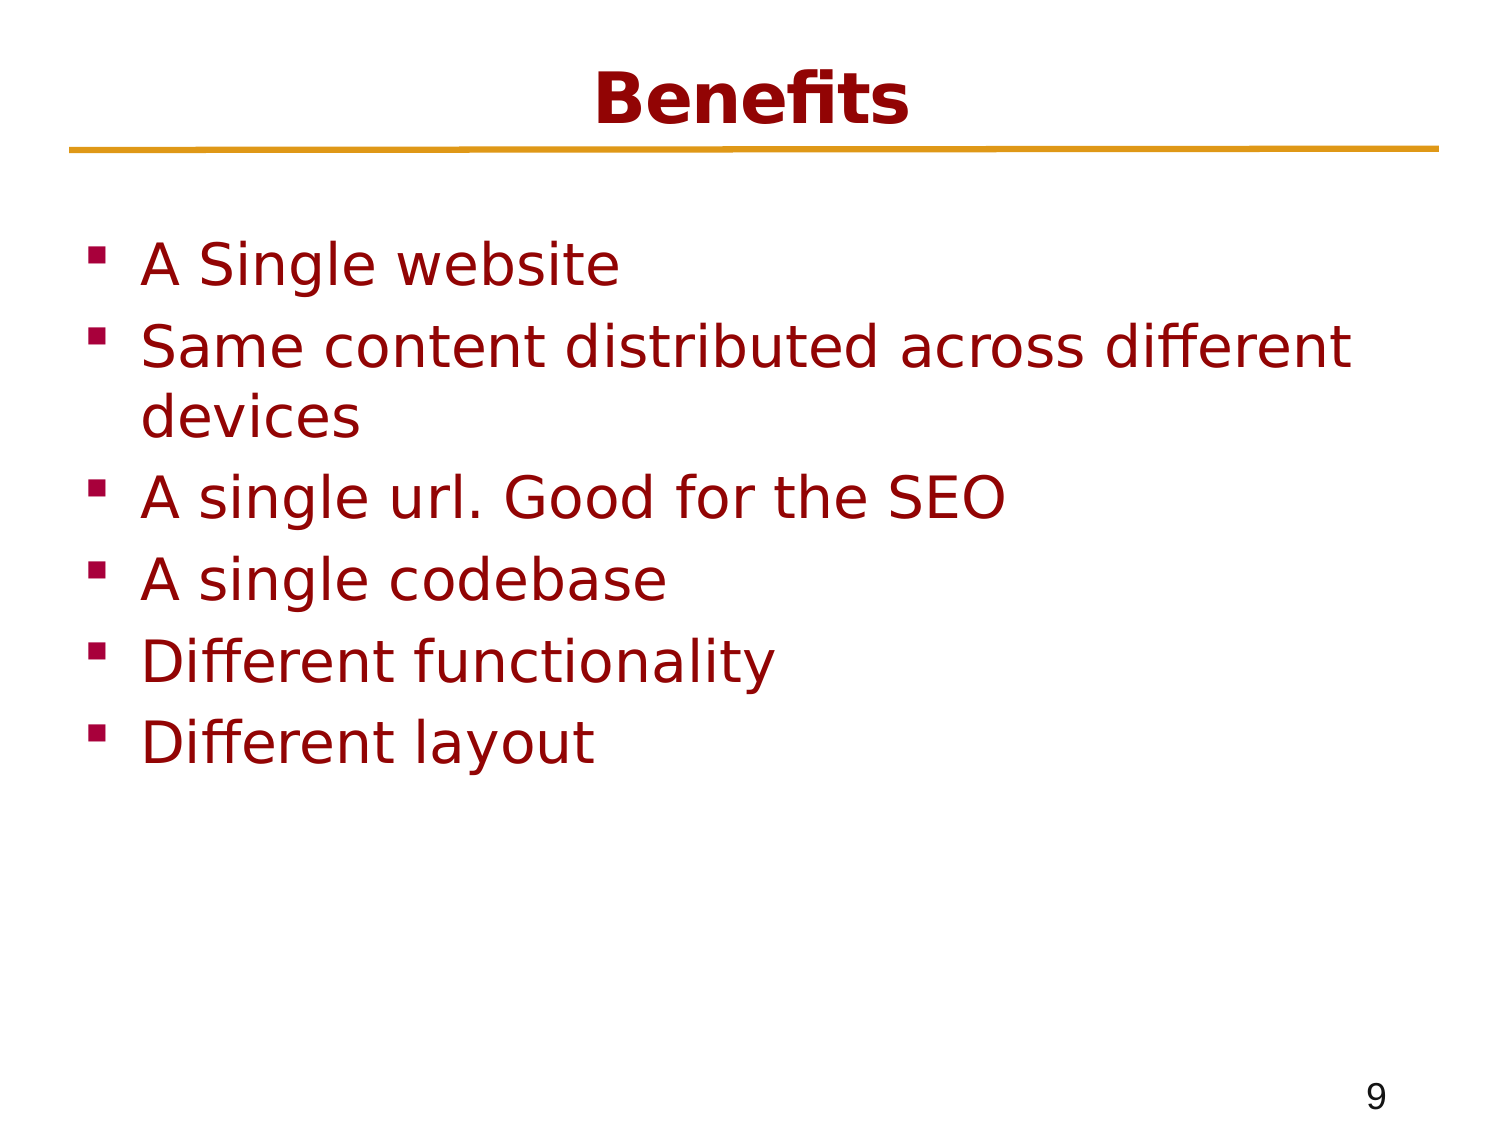

# Benefits
A Single website
Same content distributed across different devices
A single url. Good for the SEO
A single codebase
Different functionality
Different layout